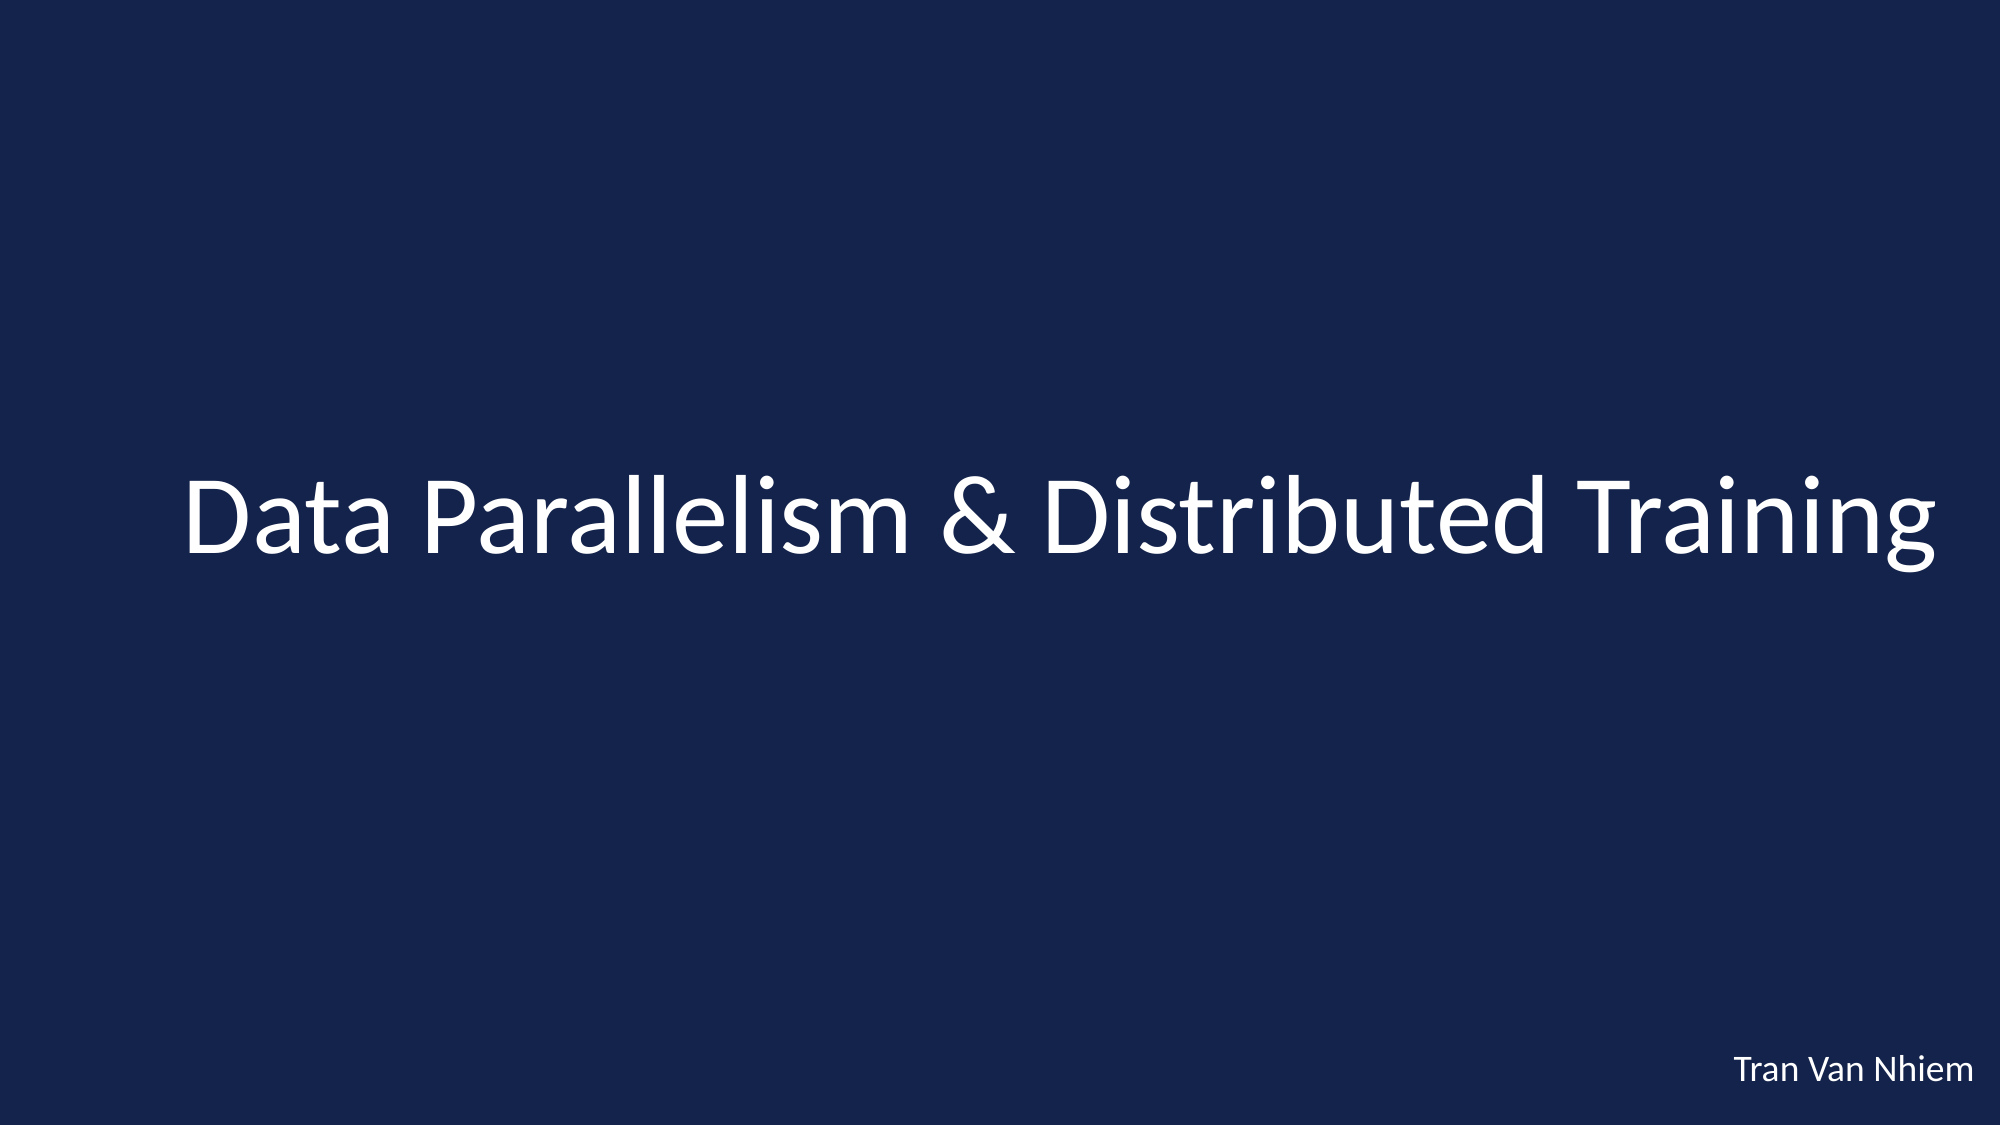

Data Parallelism & Distributed Training
Tran Van Nhiem